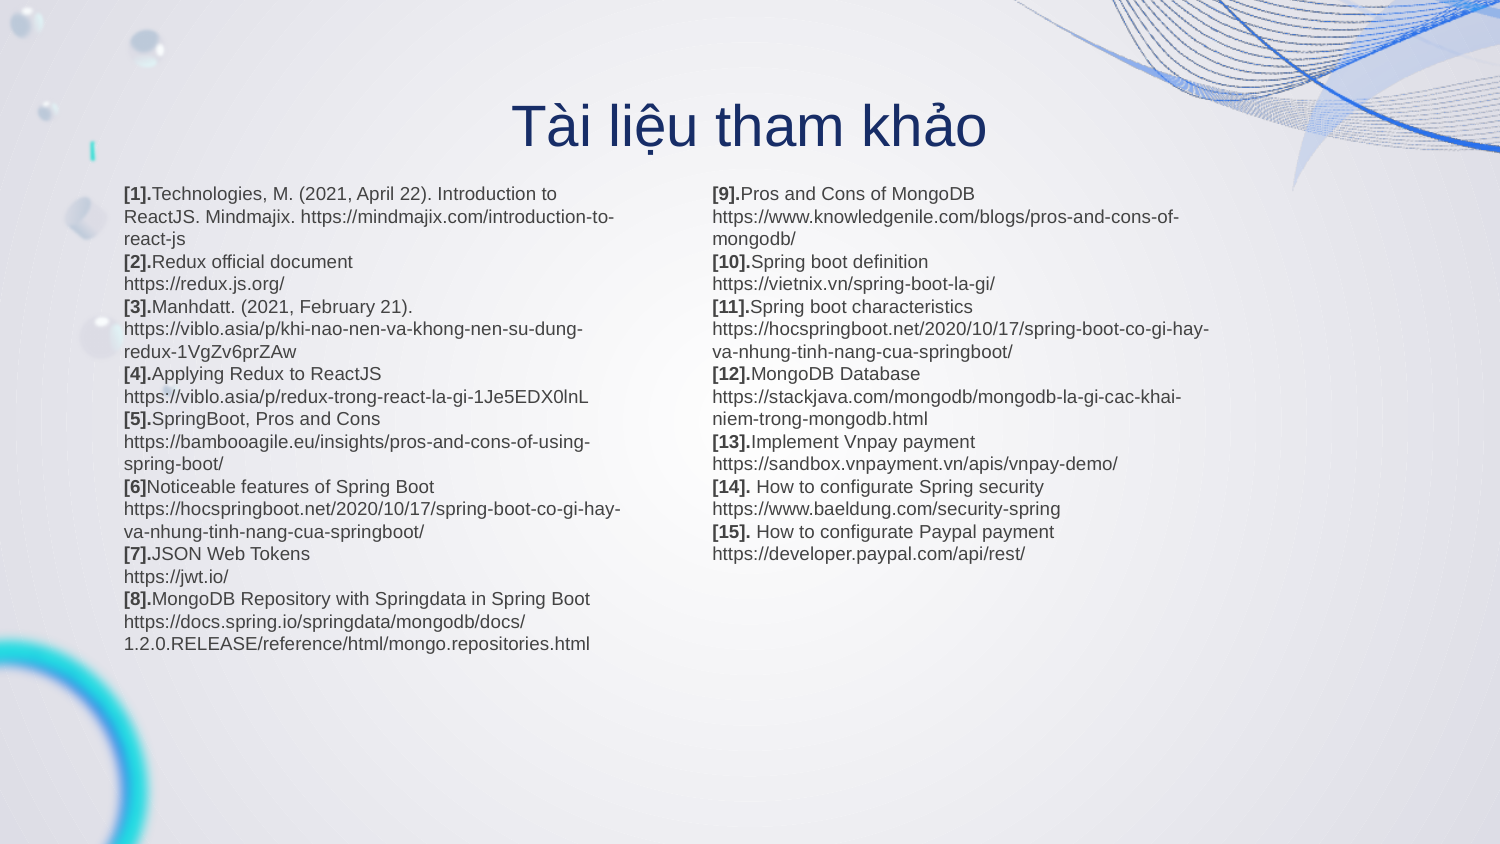

# Tài liệu tham khảo
[1].Technologies, M. (2021, April 22). Introduction to ReactJS. Mindmajix. https://mindmajix.com/introduction-to-react-js
[2].Redux official document
https://redux.js.org/
[3].Manhdatt. (2021, February 21).
https://viblo.asia/p/khi-nao-nen-va-khong-nen-su-dung-redux-1VgZv6prZAw
[4].Applying Redux to ReactJS
https://viblo.asia/p/redux-trong-react-la-gi-1Je5EDX0lnL
[5].SpringBoot, Pros and Cons
https://bambooagile.eu/insights/pros-and-cons-of-using-spring-boot/
[6]Noticeable features of Spring Boot
https://hocspringboot.net/2020/10/17/spring-boot-co-gi-hay-va-nhung-tinh-nang-cua-springboot/
[7].JSON Web Tokens
https://jwt.io/
[8].MongoDB Repository with Springdata in Spring Boot
https://docs.spring.io/springdata/mongodb/docs/1.2.0.RELEASE/reference/html/mongo.repositories.html

[9].Pros and Cons of MongoDB
https://www.knowledgenile.com/blogs/pros-and-cons-of-mongodb/
[10].Spring boot definition
https://vietnix.vn/spring-boot-la-gi/
[11].Spring boot characteristics
https://hocspringboot.net/2020/10/17/spring-boot-co-gi-hay-va-nhung-tinh-nang-cua-springboot/
[12].MongoDB Database
https://stackjava.com/mongodb/mongodb-la-gi-cac-khai-niem-trong-mongodb.html
[13].Implement Vnpay payment
https://sandbox.vnpayment.vn/apis/vnpay-demo/
[14]. How to configurate Spring security
https://www.baeldung.com/security-spring
[15]. How to configurate Paypal payment
https://developer.paypal.com/api/rest/